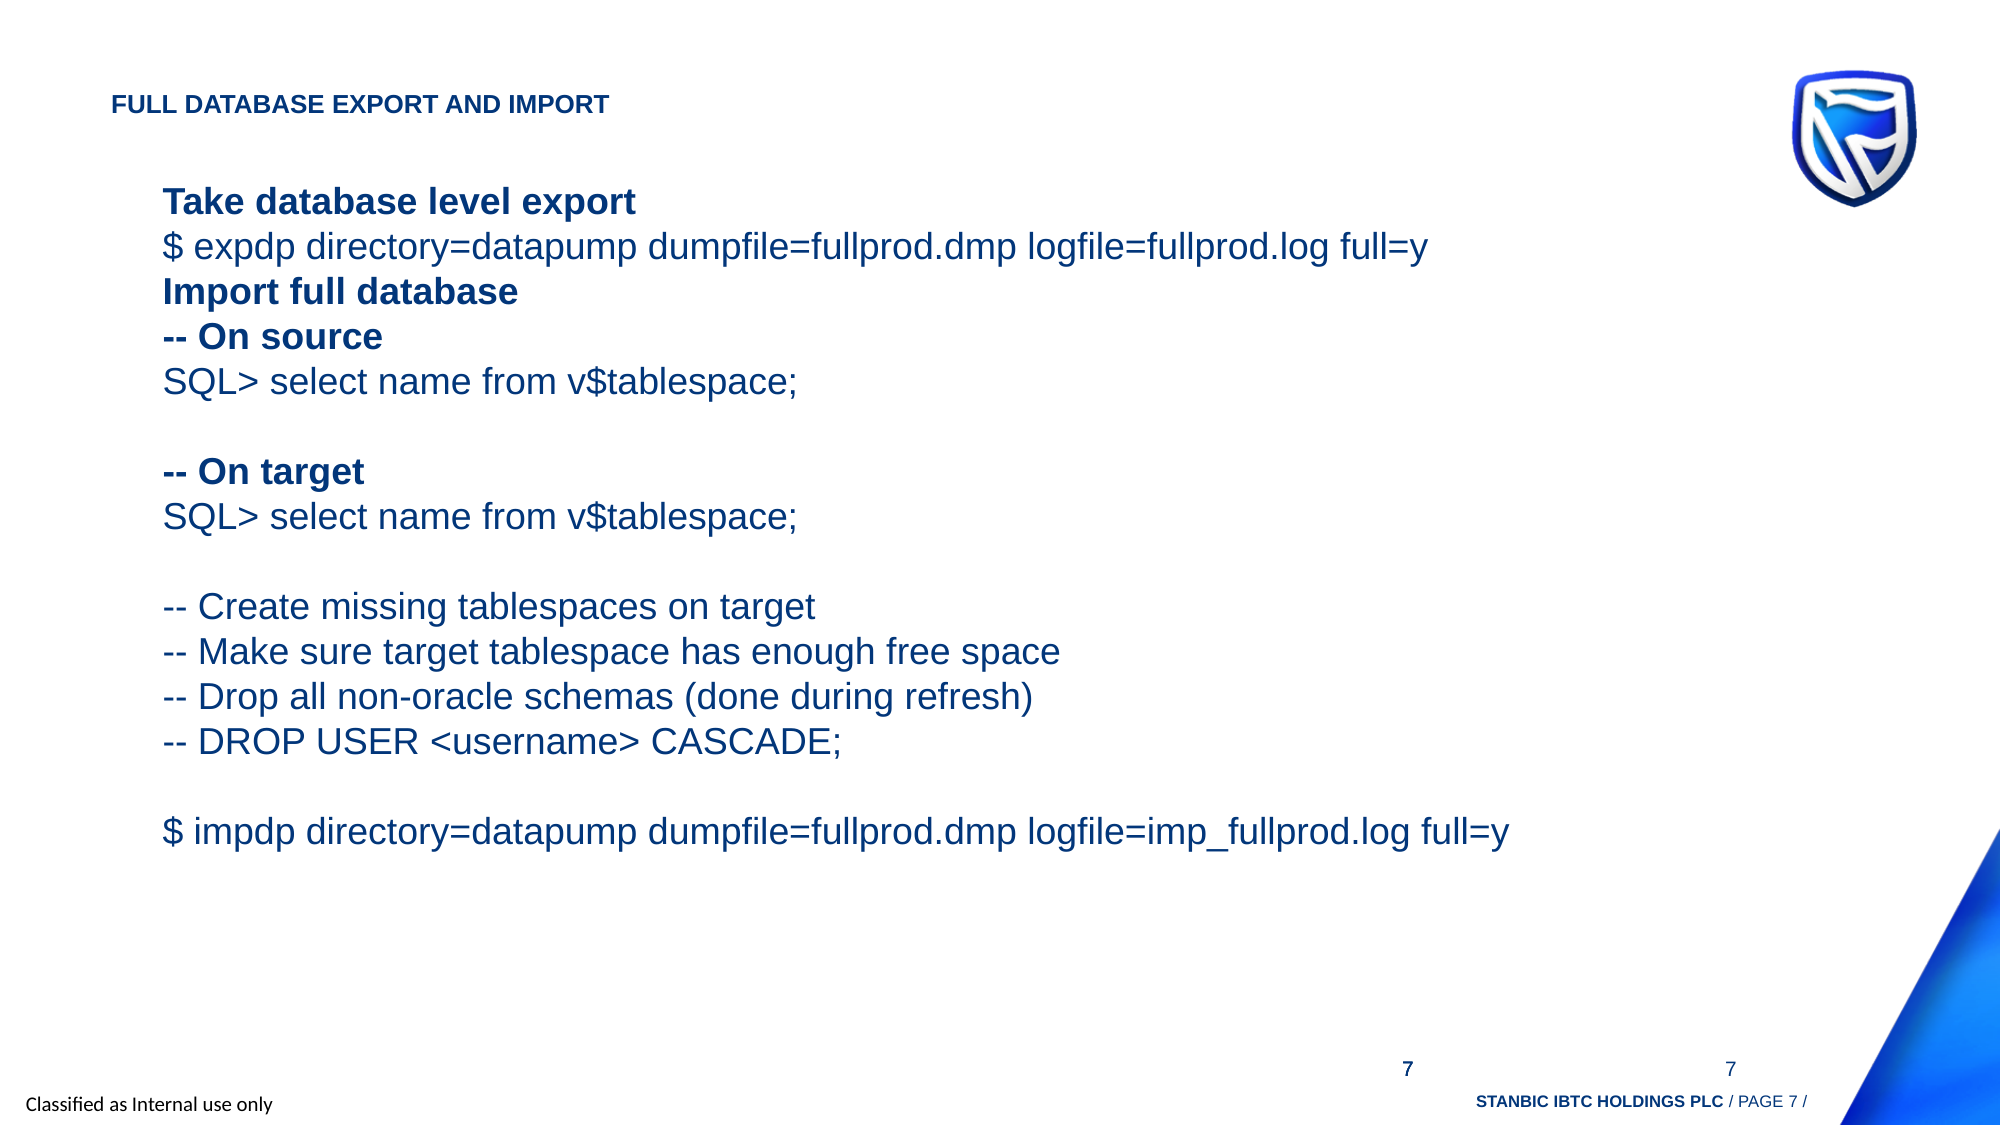

# Full Database Export and Import
Take database level export
$ expdp directory=datapump dumpfile=fullprod.dmp logfile=fullprod.log full=y
Import full database
-- On source
SQL> select name from v$tablespace;

-- On target
SQL> select name from v$tablespace;

-- Create missing tablespaces on target
-- Make sure target tablespace has enough free space
-- Drop all non-oracle schemas (done during refresh)
-- DROP USER <username> CASCADE;

$ impdp directory=datapump dumpfile=fullprod.dmp logfile=imp_fullprod.log full=y